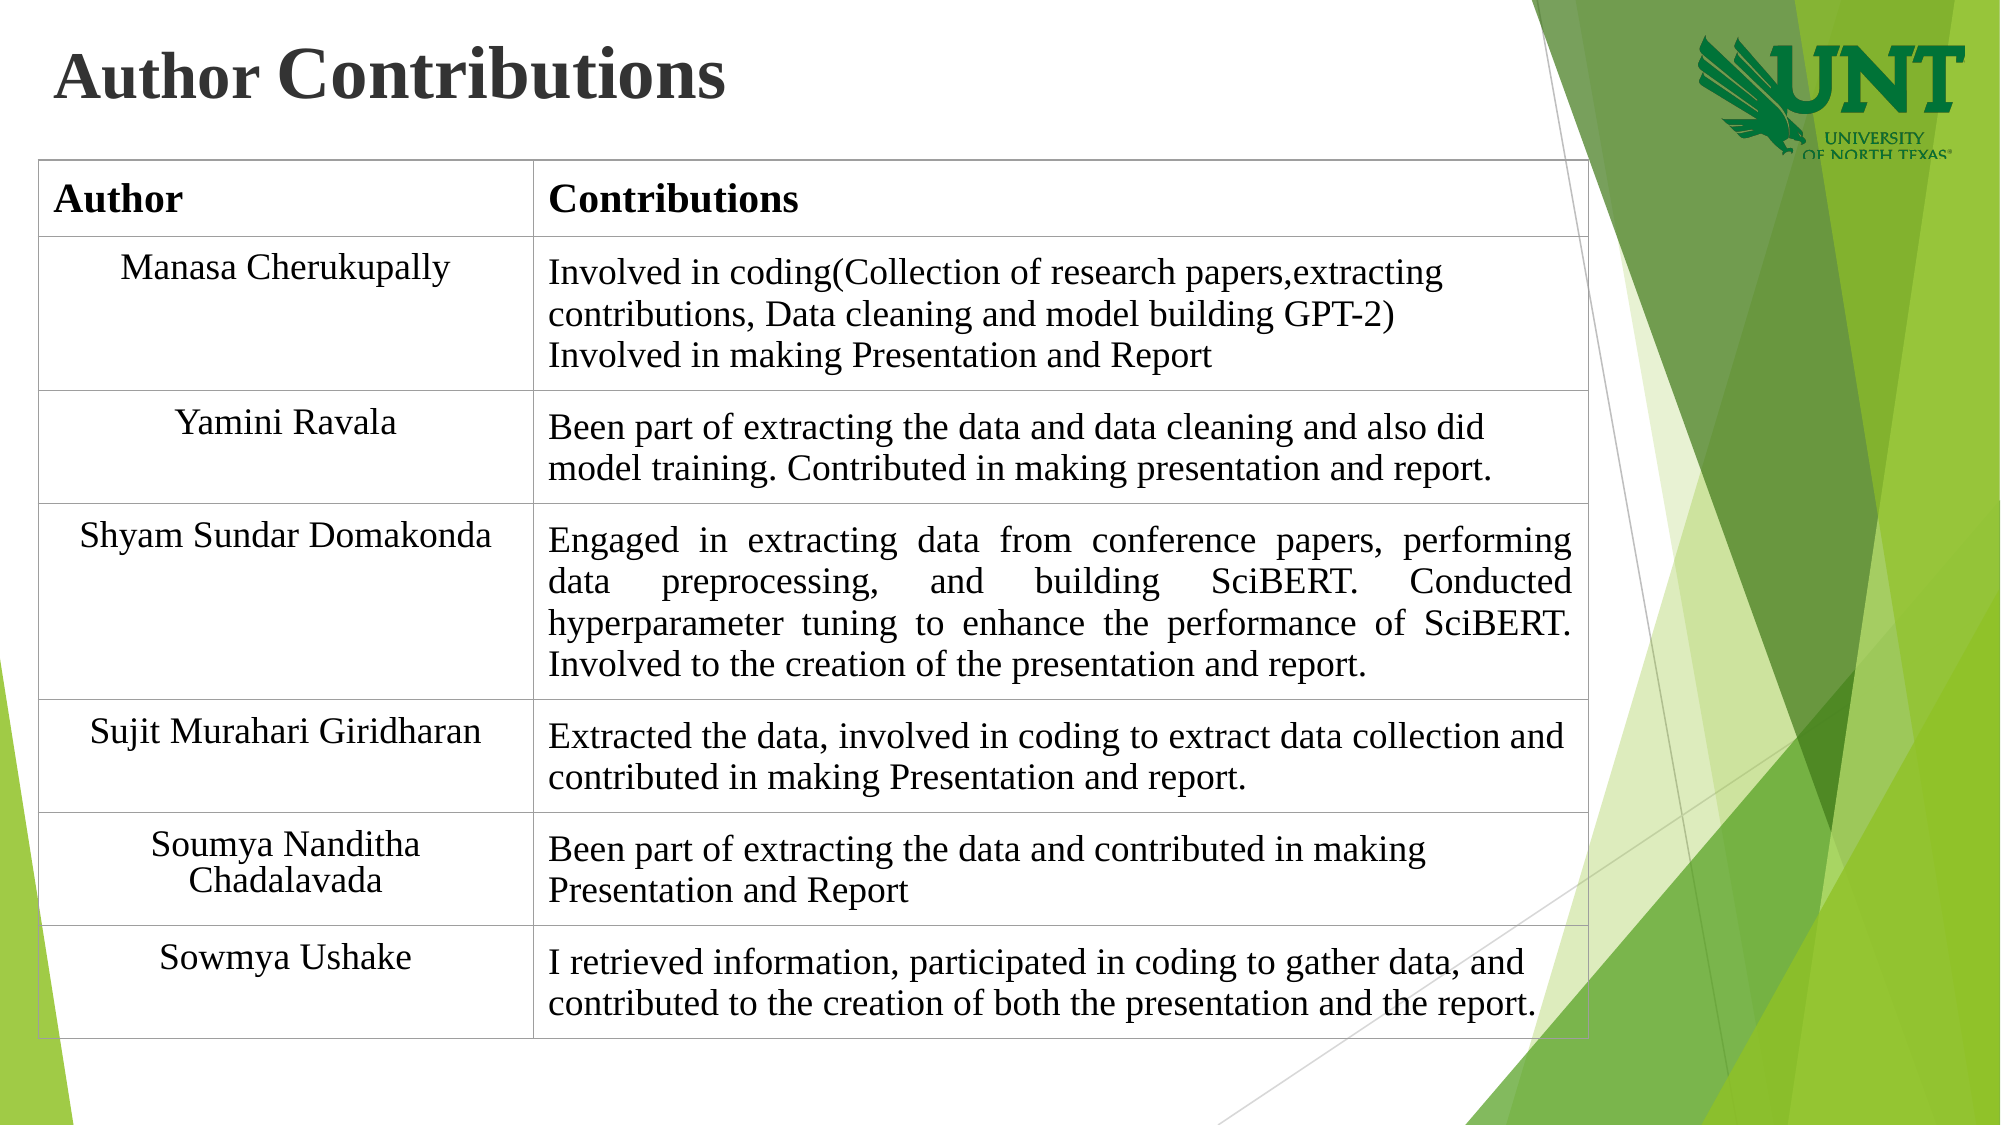

Author Contributions
| Author | Contributions |
| --- | --- |
| Manasa Cherukupally | Involved in coding(Collection of research papers,extracting contributions, Data cleaning and model building GPT-2) Involved in making Presentation and Report |
| Yamini Ravala | Been part of extracting the data and data cleaning and also did model training. Contributed in making presentation and report. |
| Shyam Sundar Domakonda | Engaged in extracting data from conference papers, performing data preprocessing, and building SciBERT. Conducted hyperparameter tuning to enhance the performance of SciBERT. Involved to the creation of the presentation and report. |
| Sujit Murahari Giridharan | Extracted the data, involved in coding to extract data collection and contributed in making Presentation and report. |
| Soumya Nanditha Chadalavada | Been part of extracting the data and contributed in making Presentation and Report |
| Sowmya Ushake | I retrieved information, participated in coding to gather data, and contributed to the creation of both the presentation and the report. |